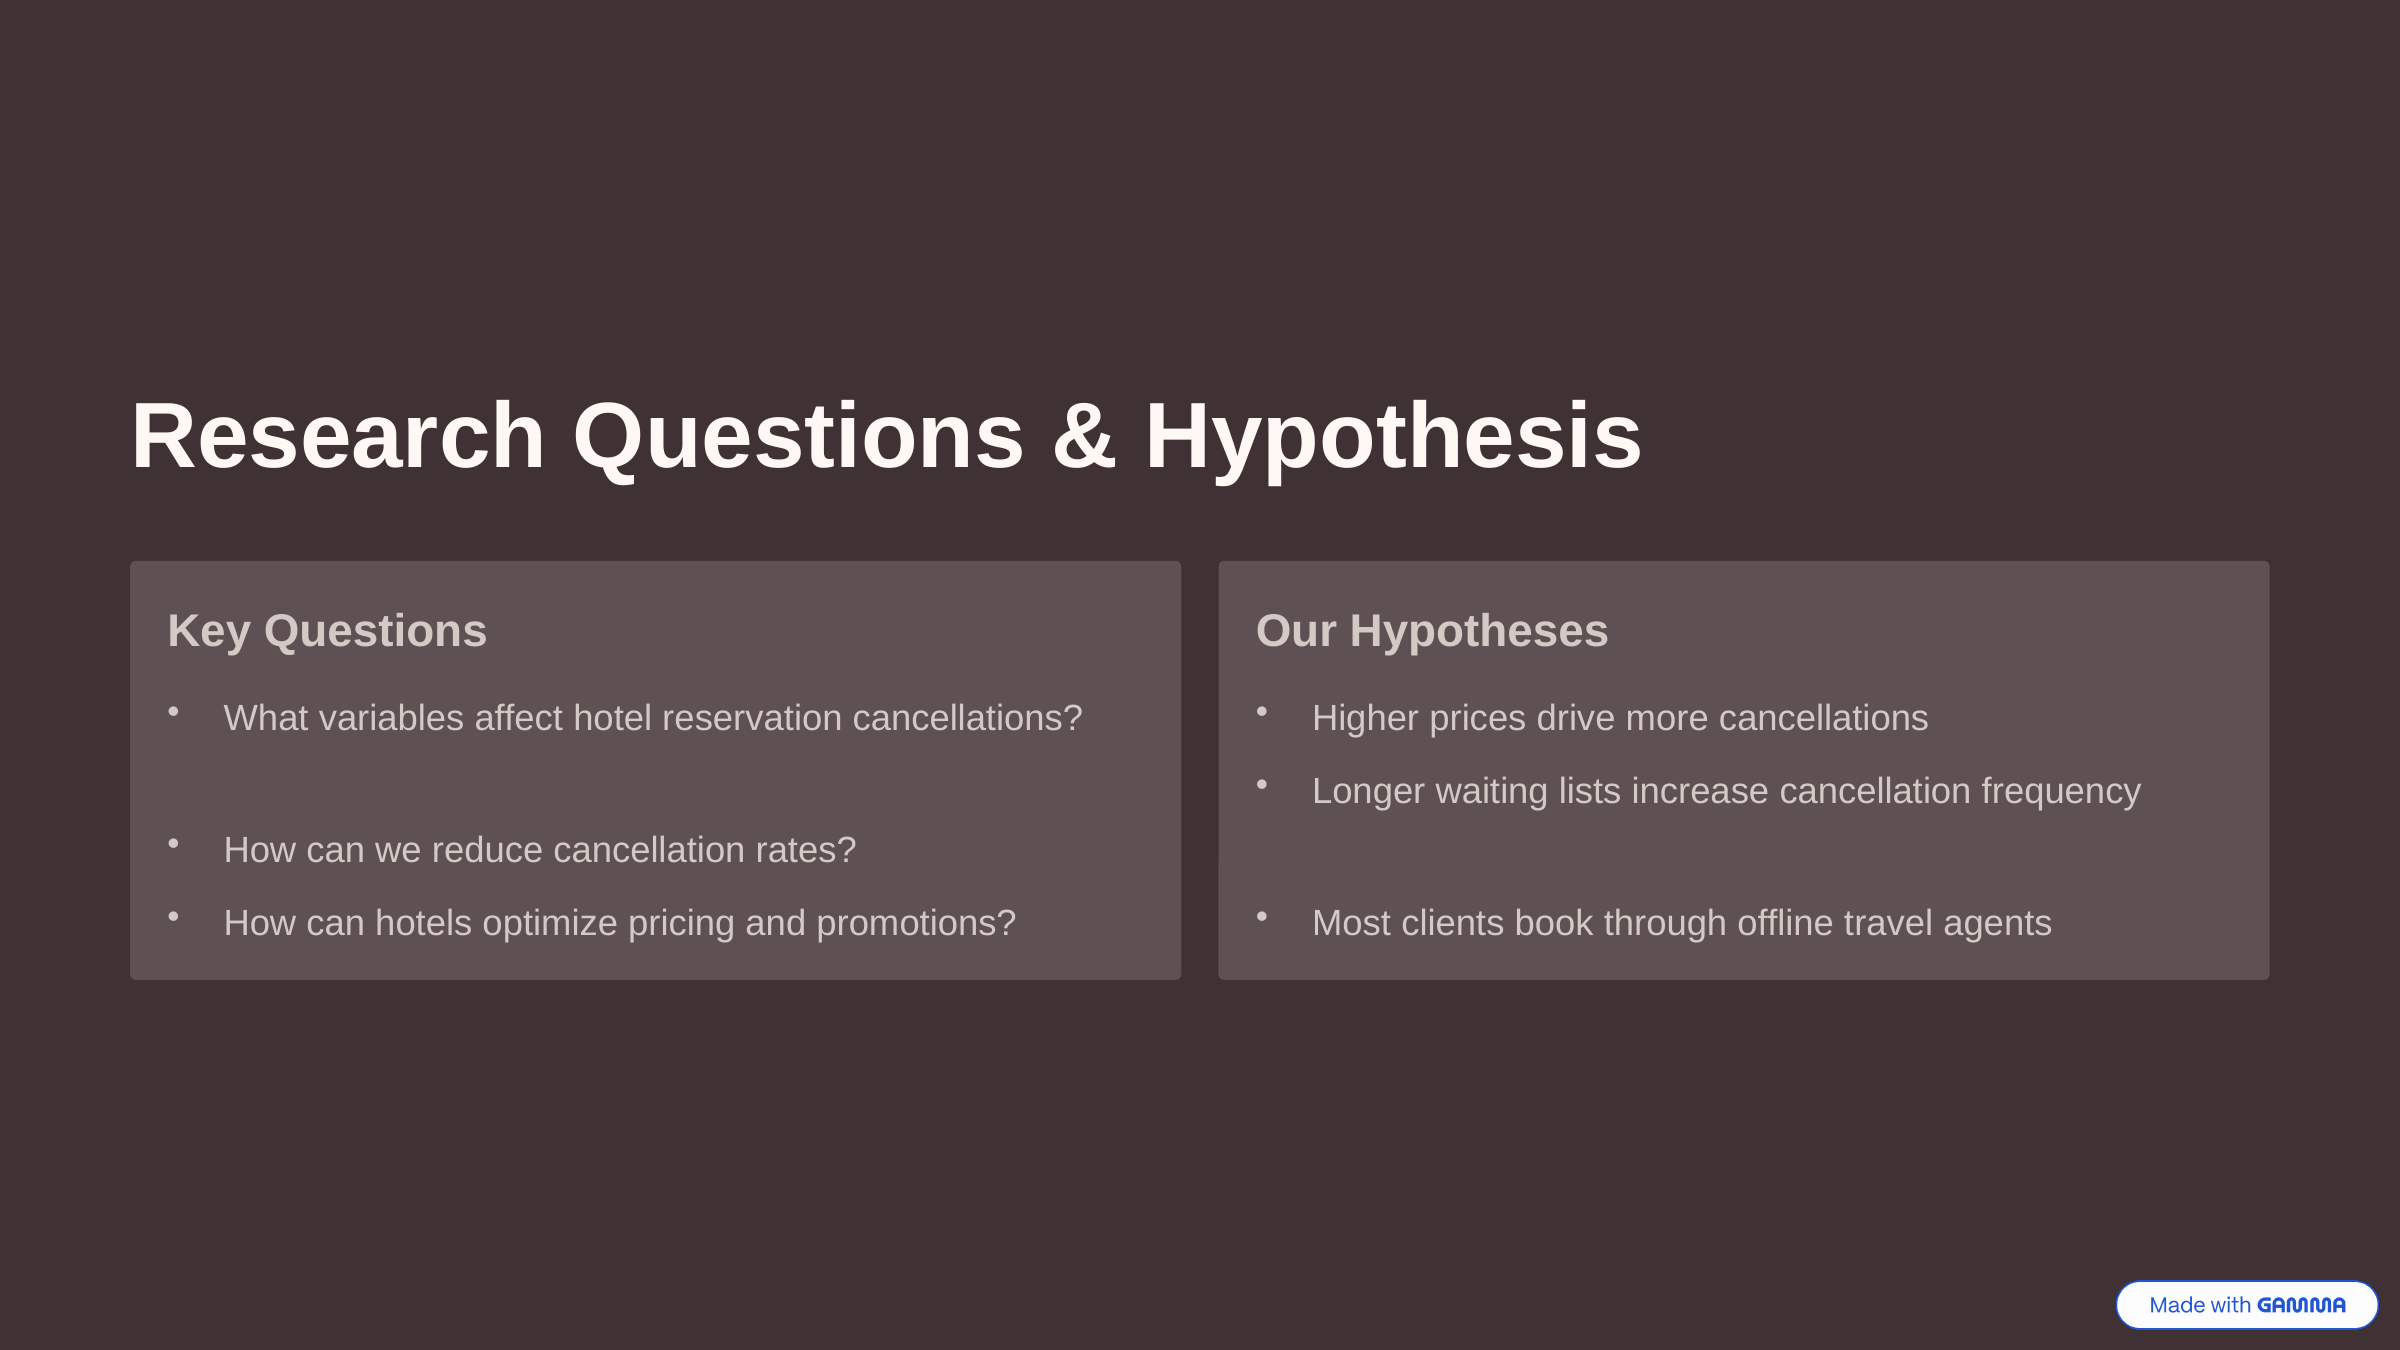

Research Questions & Hypothesis

Key Questions
Our Hypotheses
What variables affect hotel reservation cancellations?
Higher prices drive more cancellations
Longer waiting lists increase cancellation frequency
How can we reduce cancellation rates?
How can hotels optimize pricing and promotions?
Most clients book through offline travel agents